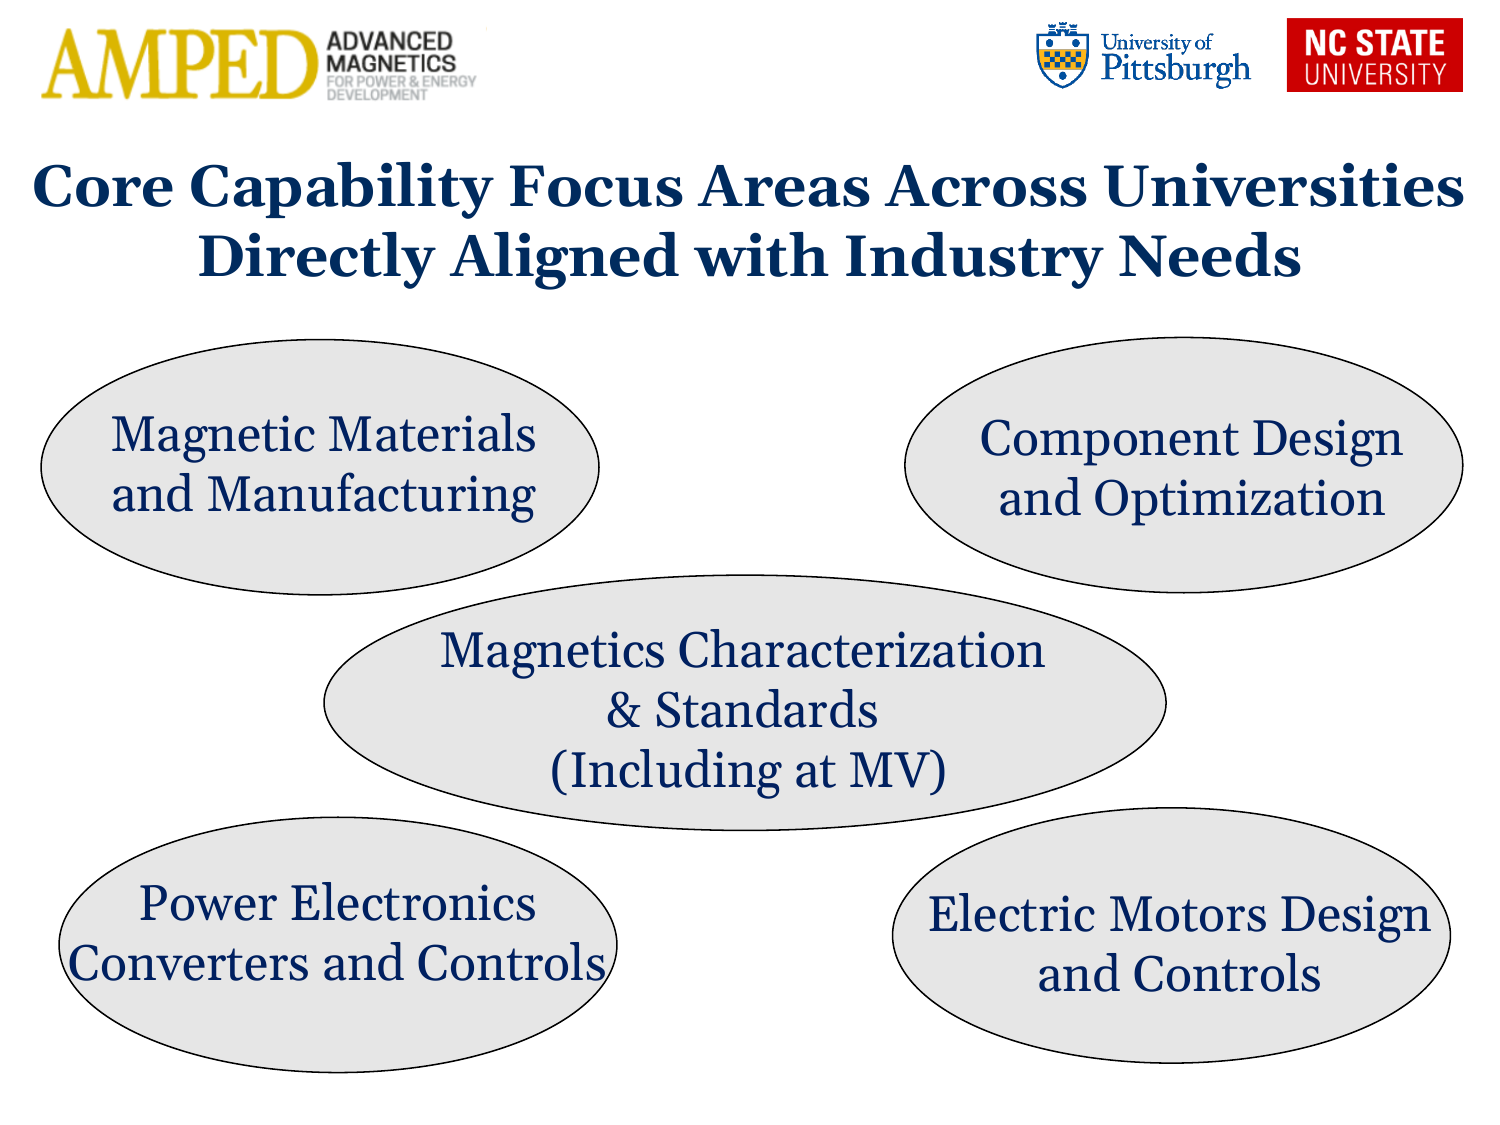

Core Capability Focus Areas Across Universities Directly Aligned with Industry Needs

Magnetic Materials and Manufacturing
Component Design and Optimization

Magnetics Characterization  & Standards
(Including at MV)

Power Electronics Converters and Controls
Electric Motors Design and Controls